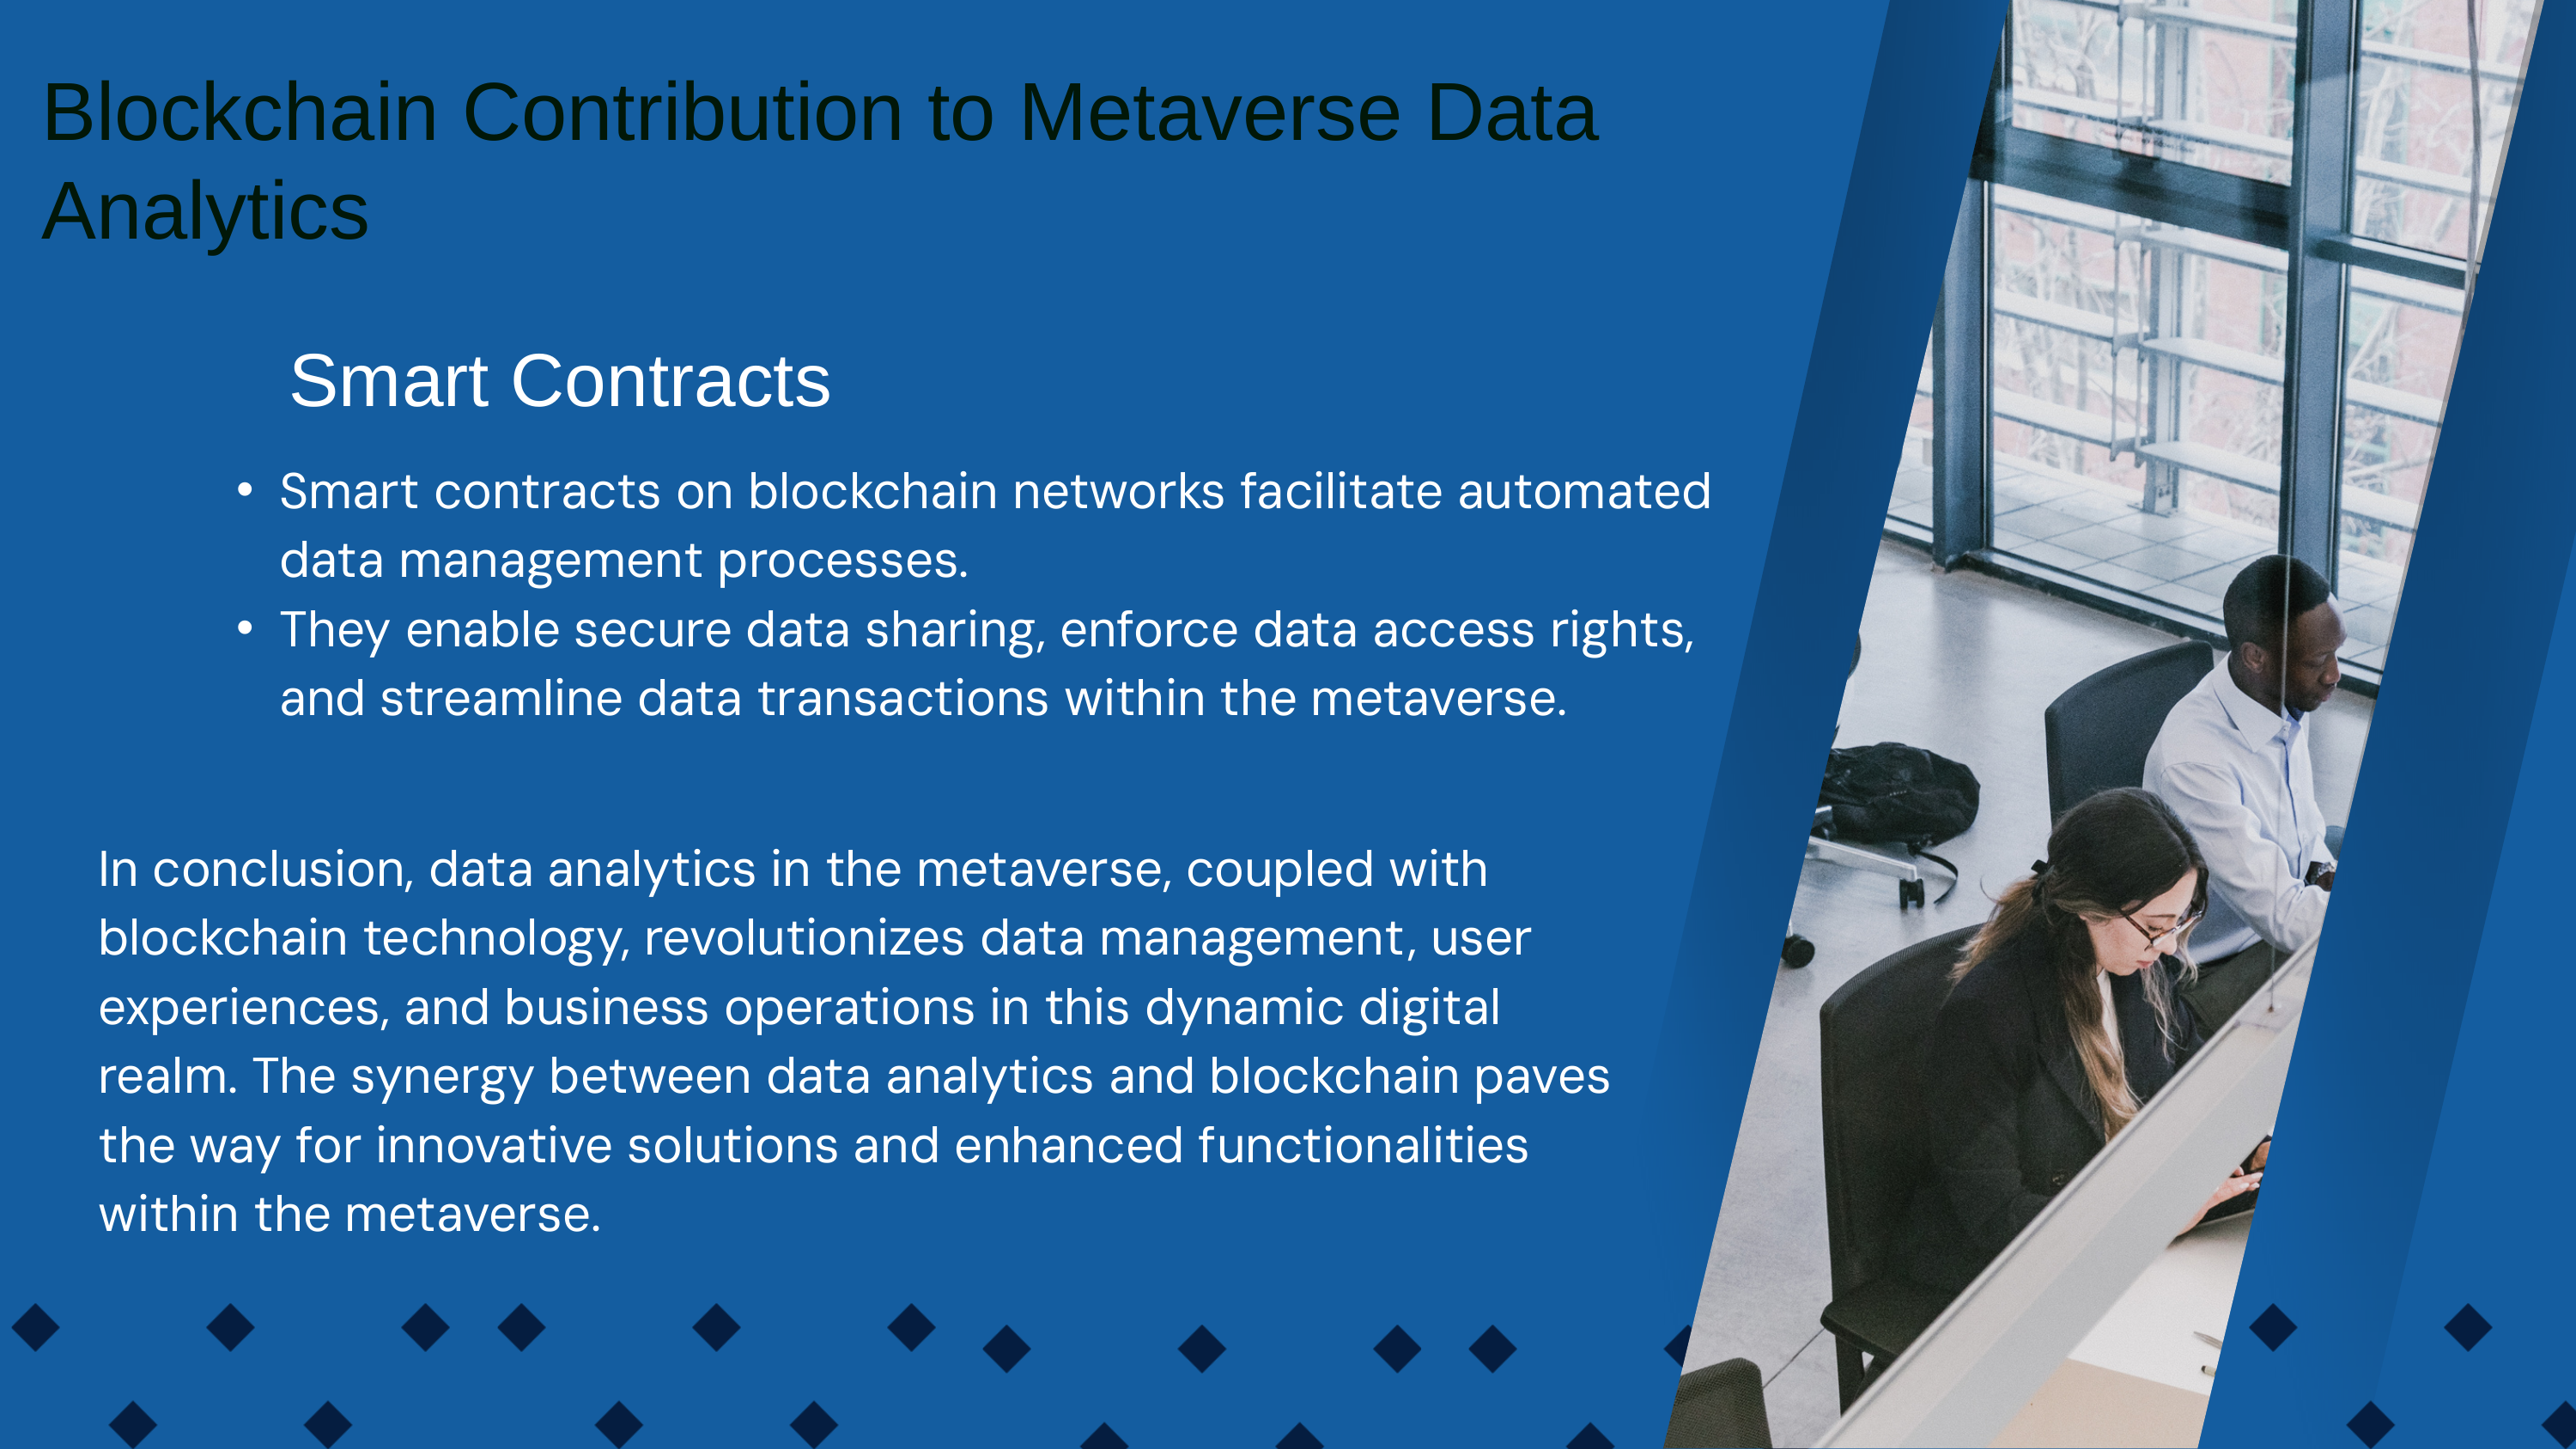

Blockchain Contribution to Metaverse Data Analytics

Smart Contracts
Smart contracts on blockchain networks facilitate automated data management processes.
They enable secure data sharing, enforce data access rights, and streamline data transactions within the metaverse.

In conclusion, data analytics in the metaverse, coupled with blockchain technology, revolutionizes data management, user experiences, and business operations in this dynamic digital realm. The synergy between data analytics and blockchain paves the way for innovative solutions and enhanced functionalities within the metaverse.